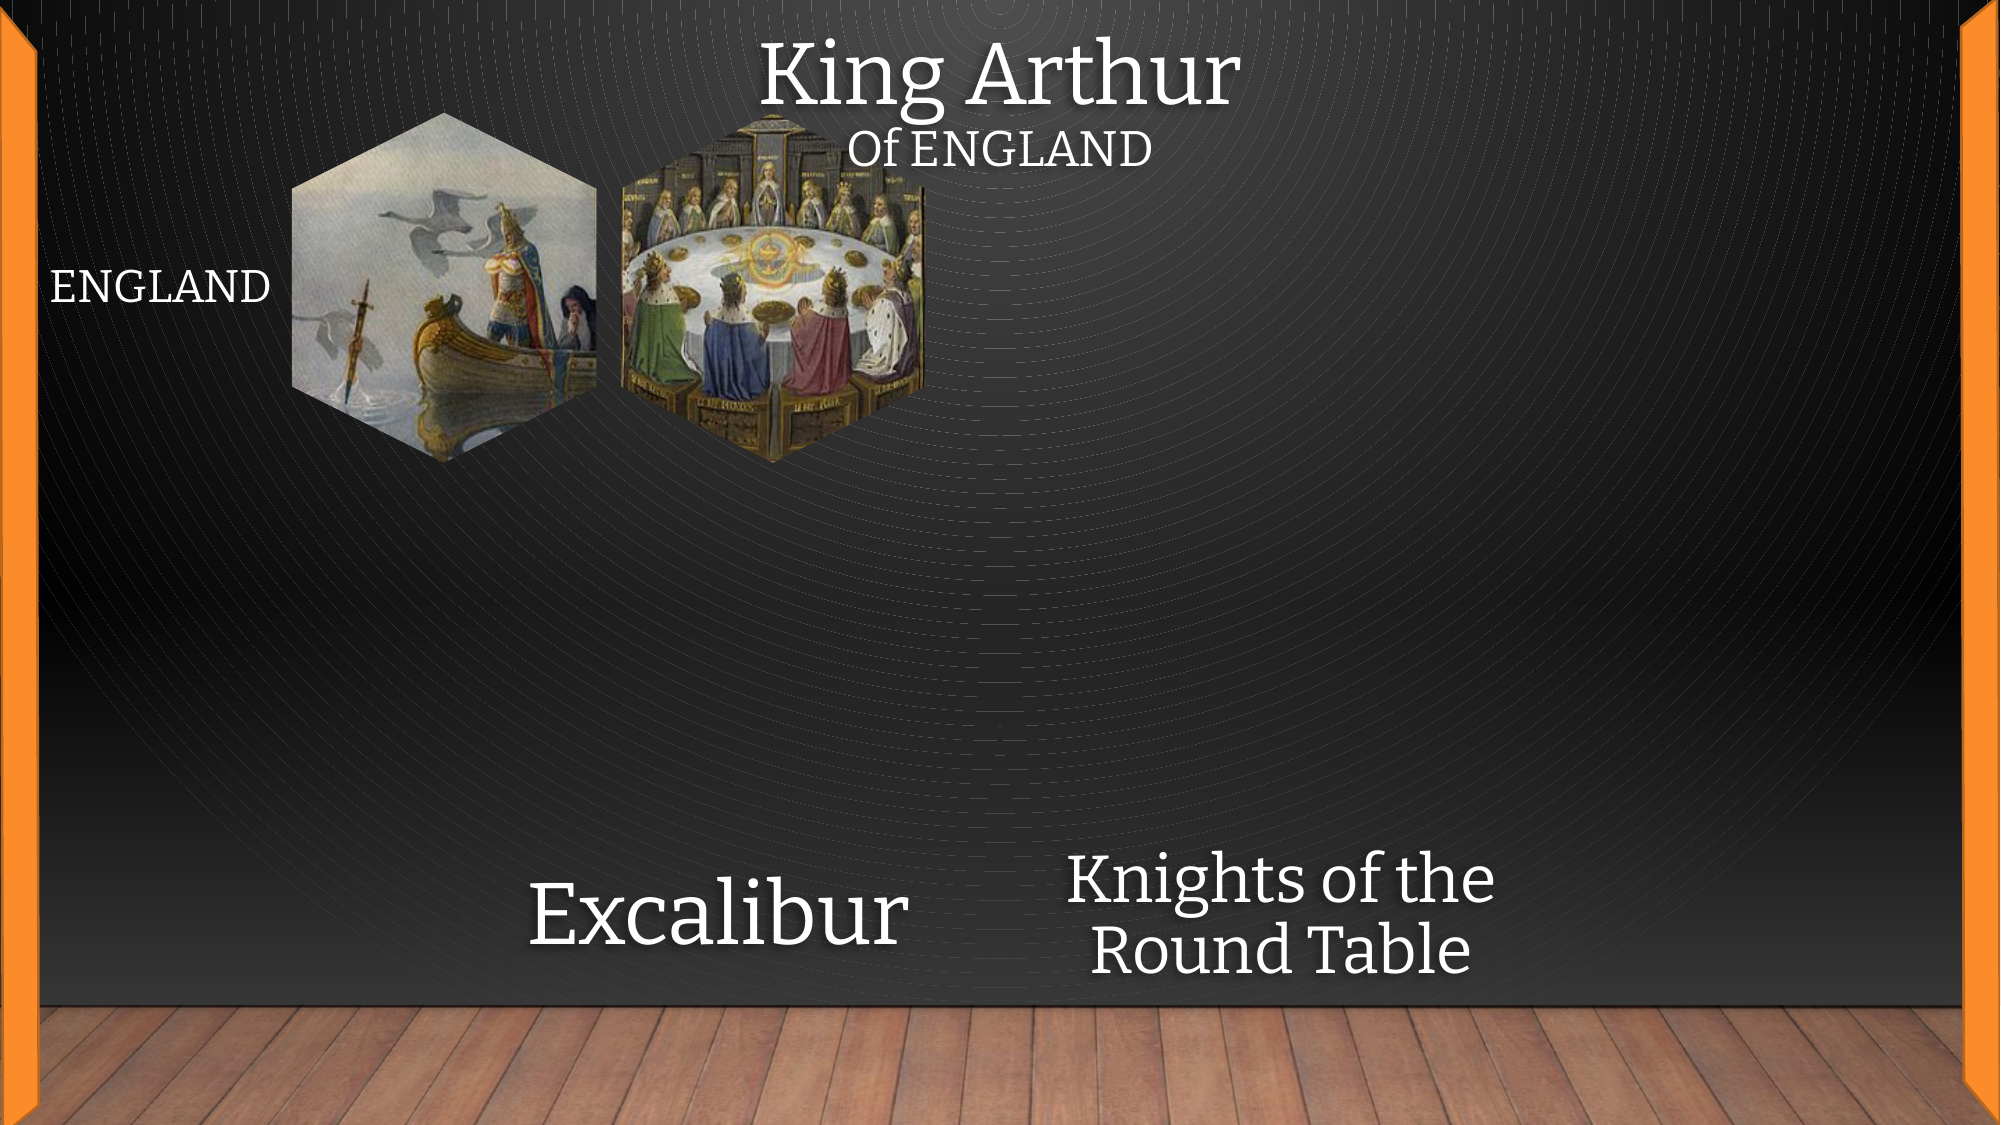

King Arthur
Of ENGLAND

ENGLAND
Excalibur
Knights of the Round Table